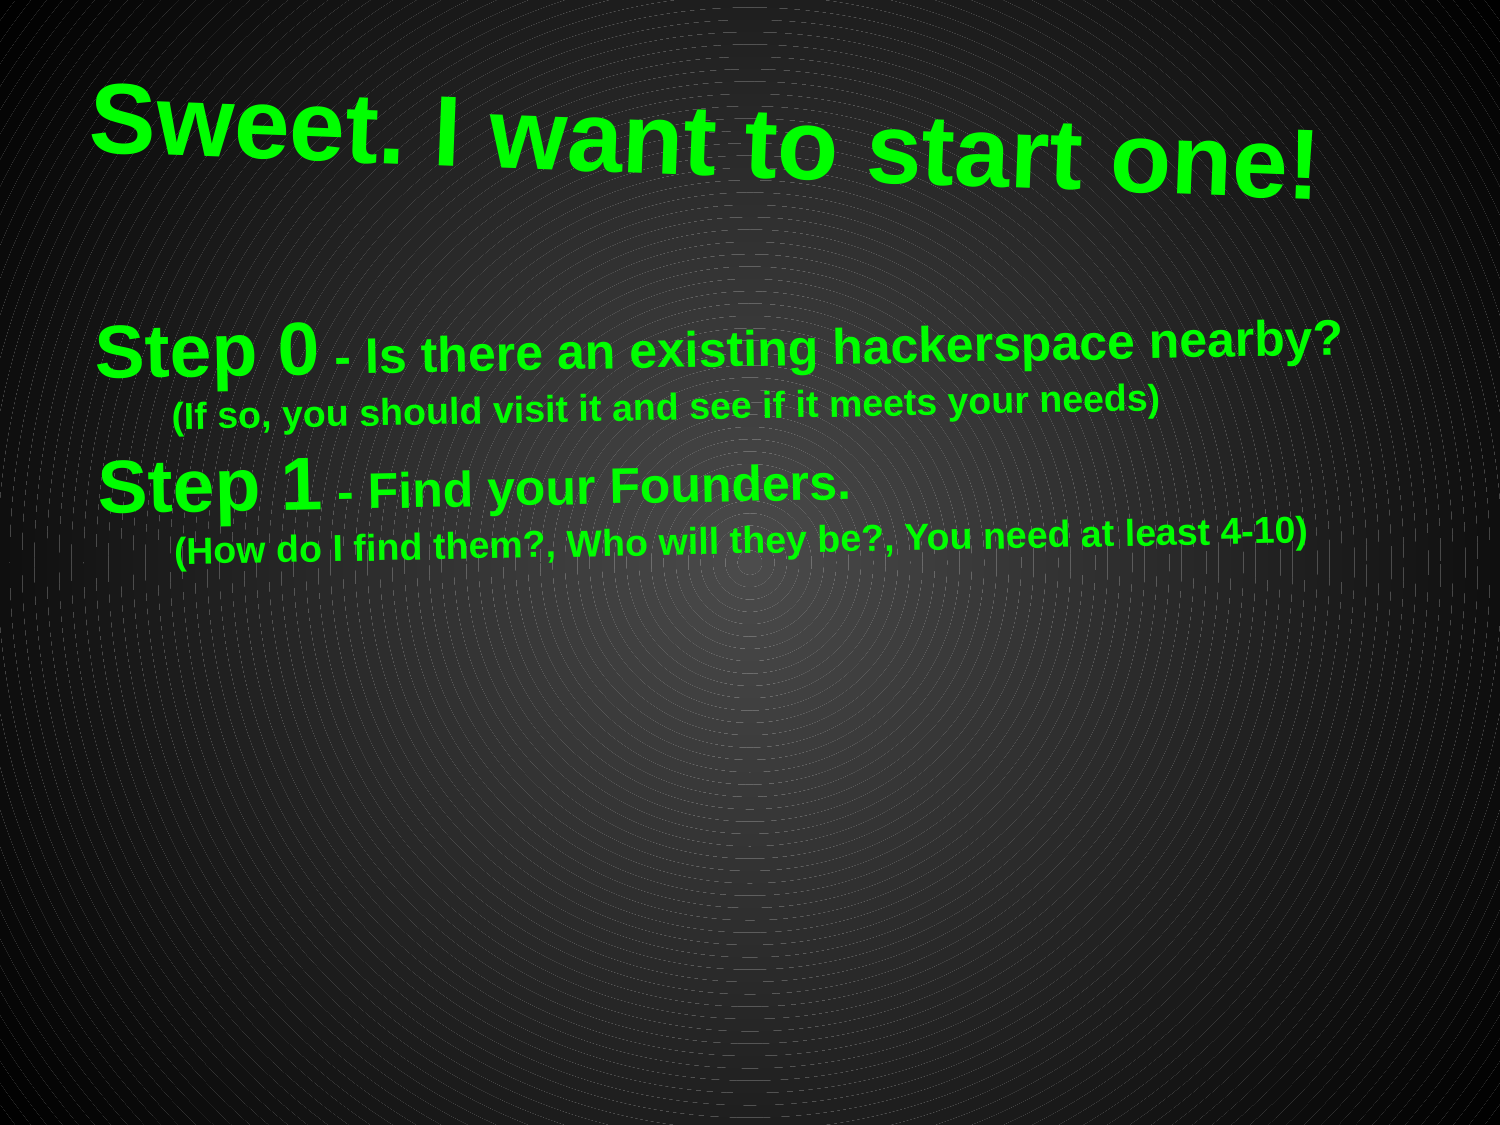

# Sweet. I want to start one!
Step 0 - Is there an existing hackerspace nearby?
(If so, you should visit it and see if it meets your needs)
Step 1 - Find your Founders.
(How do I find them?, Who will they be?, You need at least 4-10)